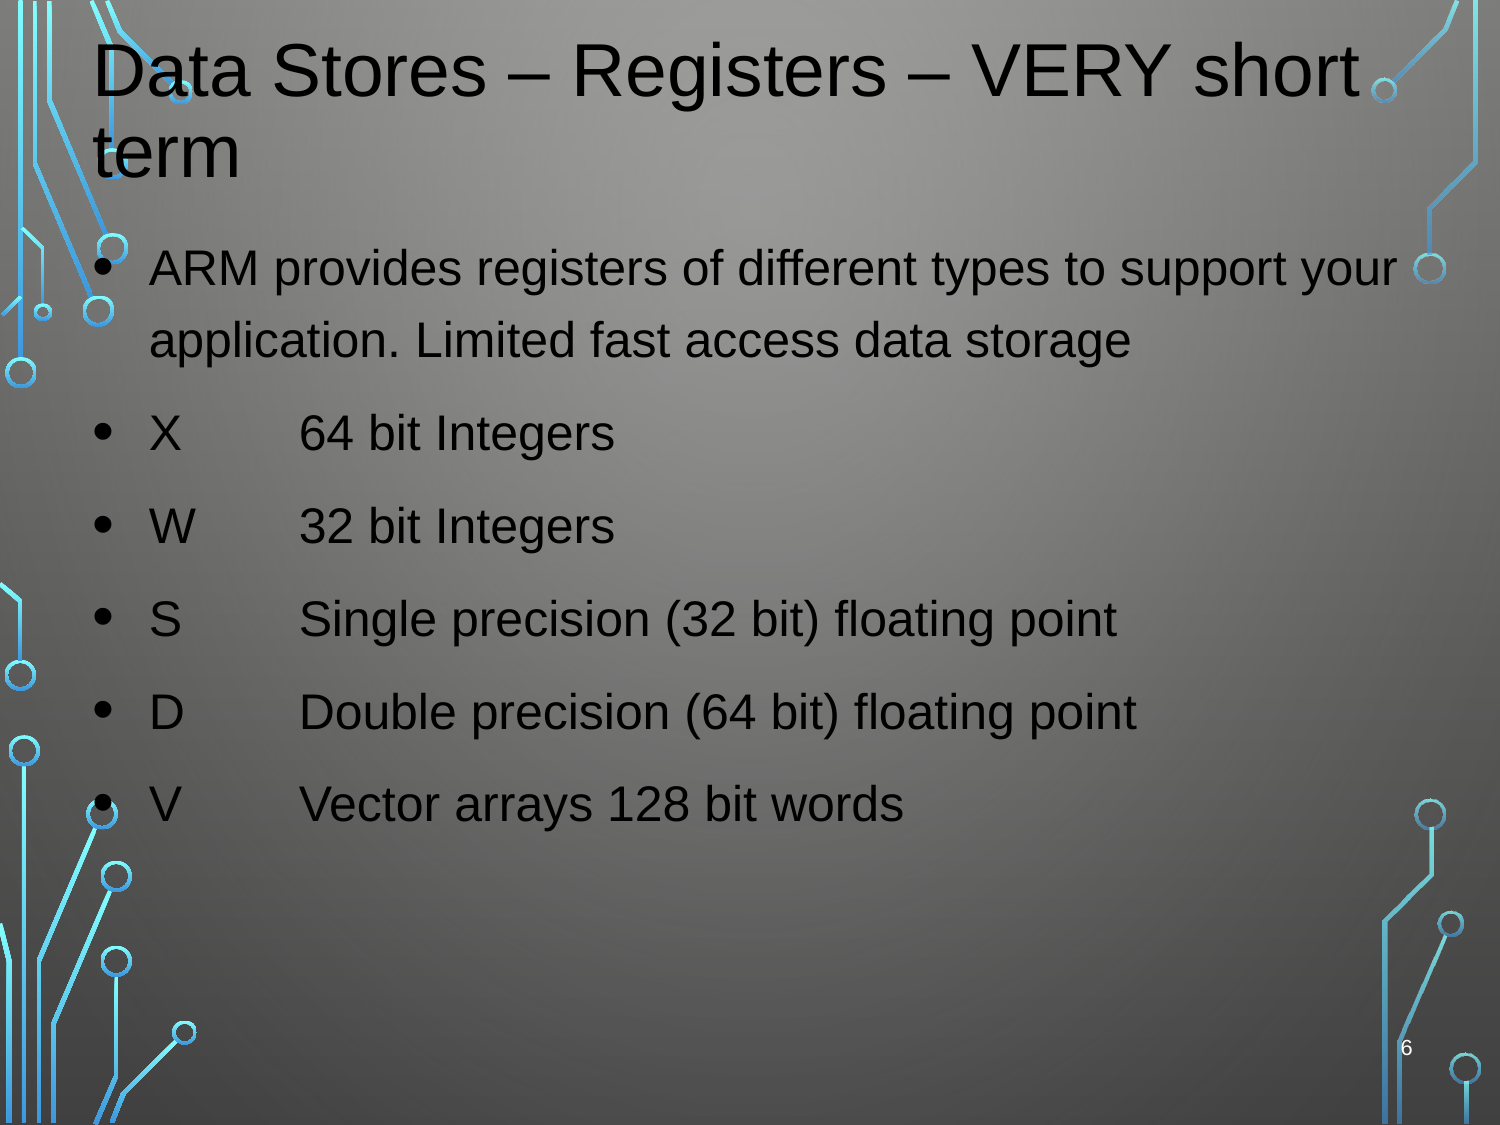

# Data Stores – Registers – VERY short term
ARM provides registers of different types to support your application. Limited fast access data storage
X	64 bit Integers
W	32 bit Integers
S	Single precision (32 bit) floating point
D	Double precision (64 bit) floating point
V	Vector arrays 128 bit words
6